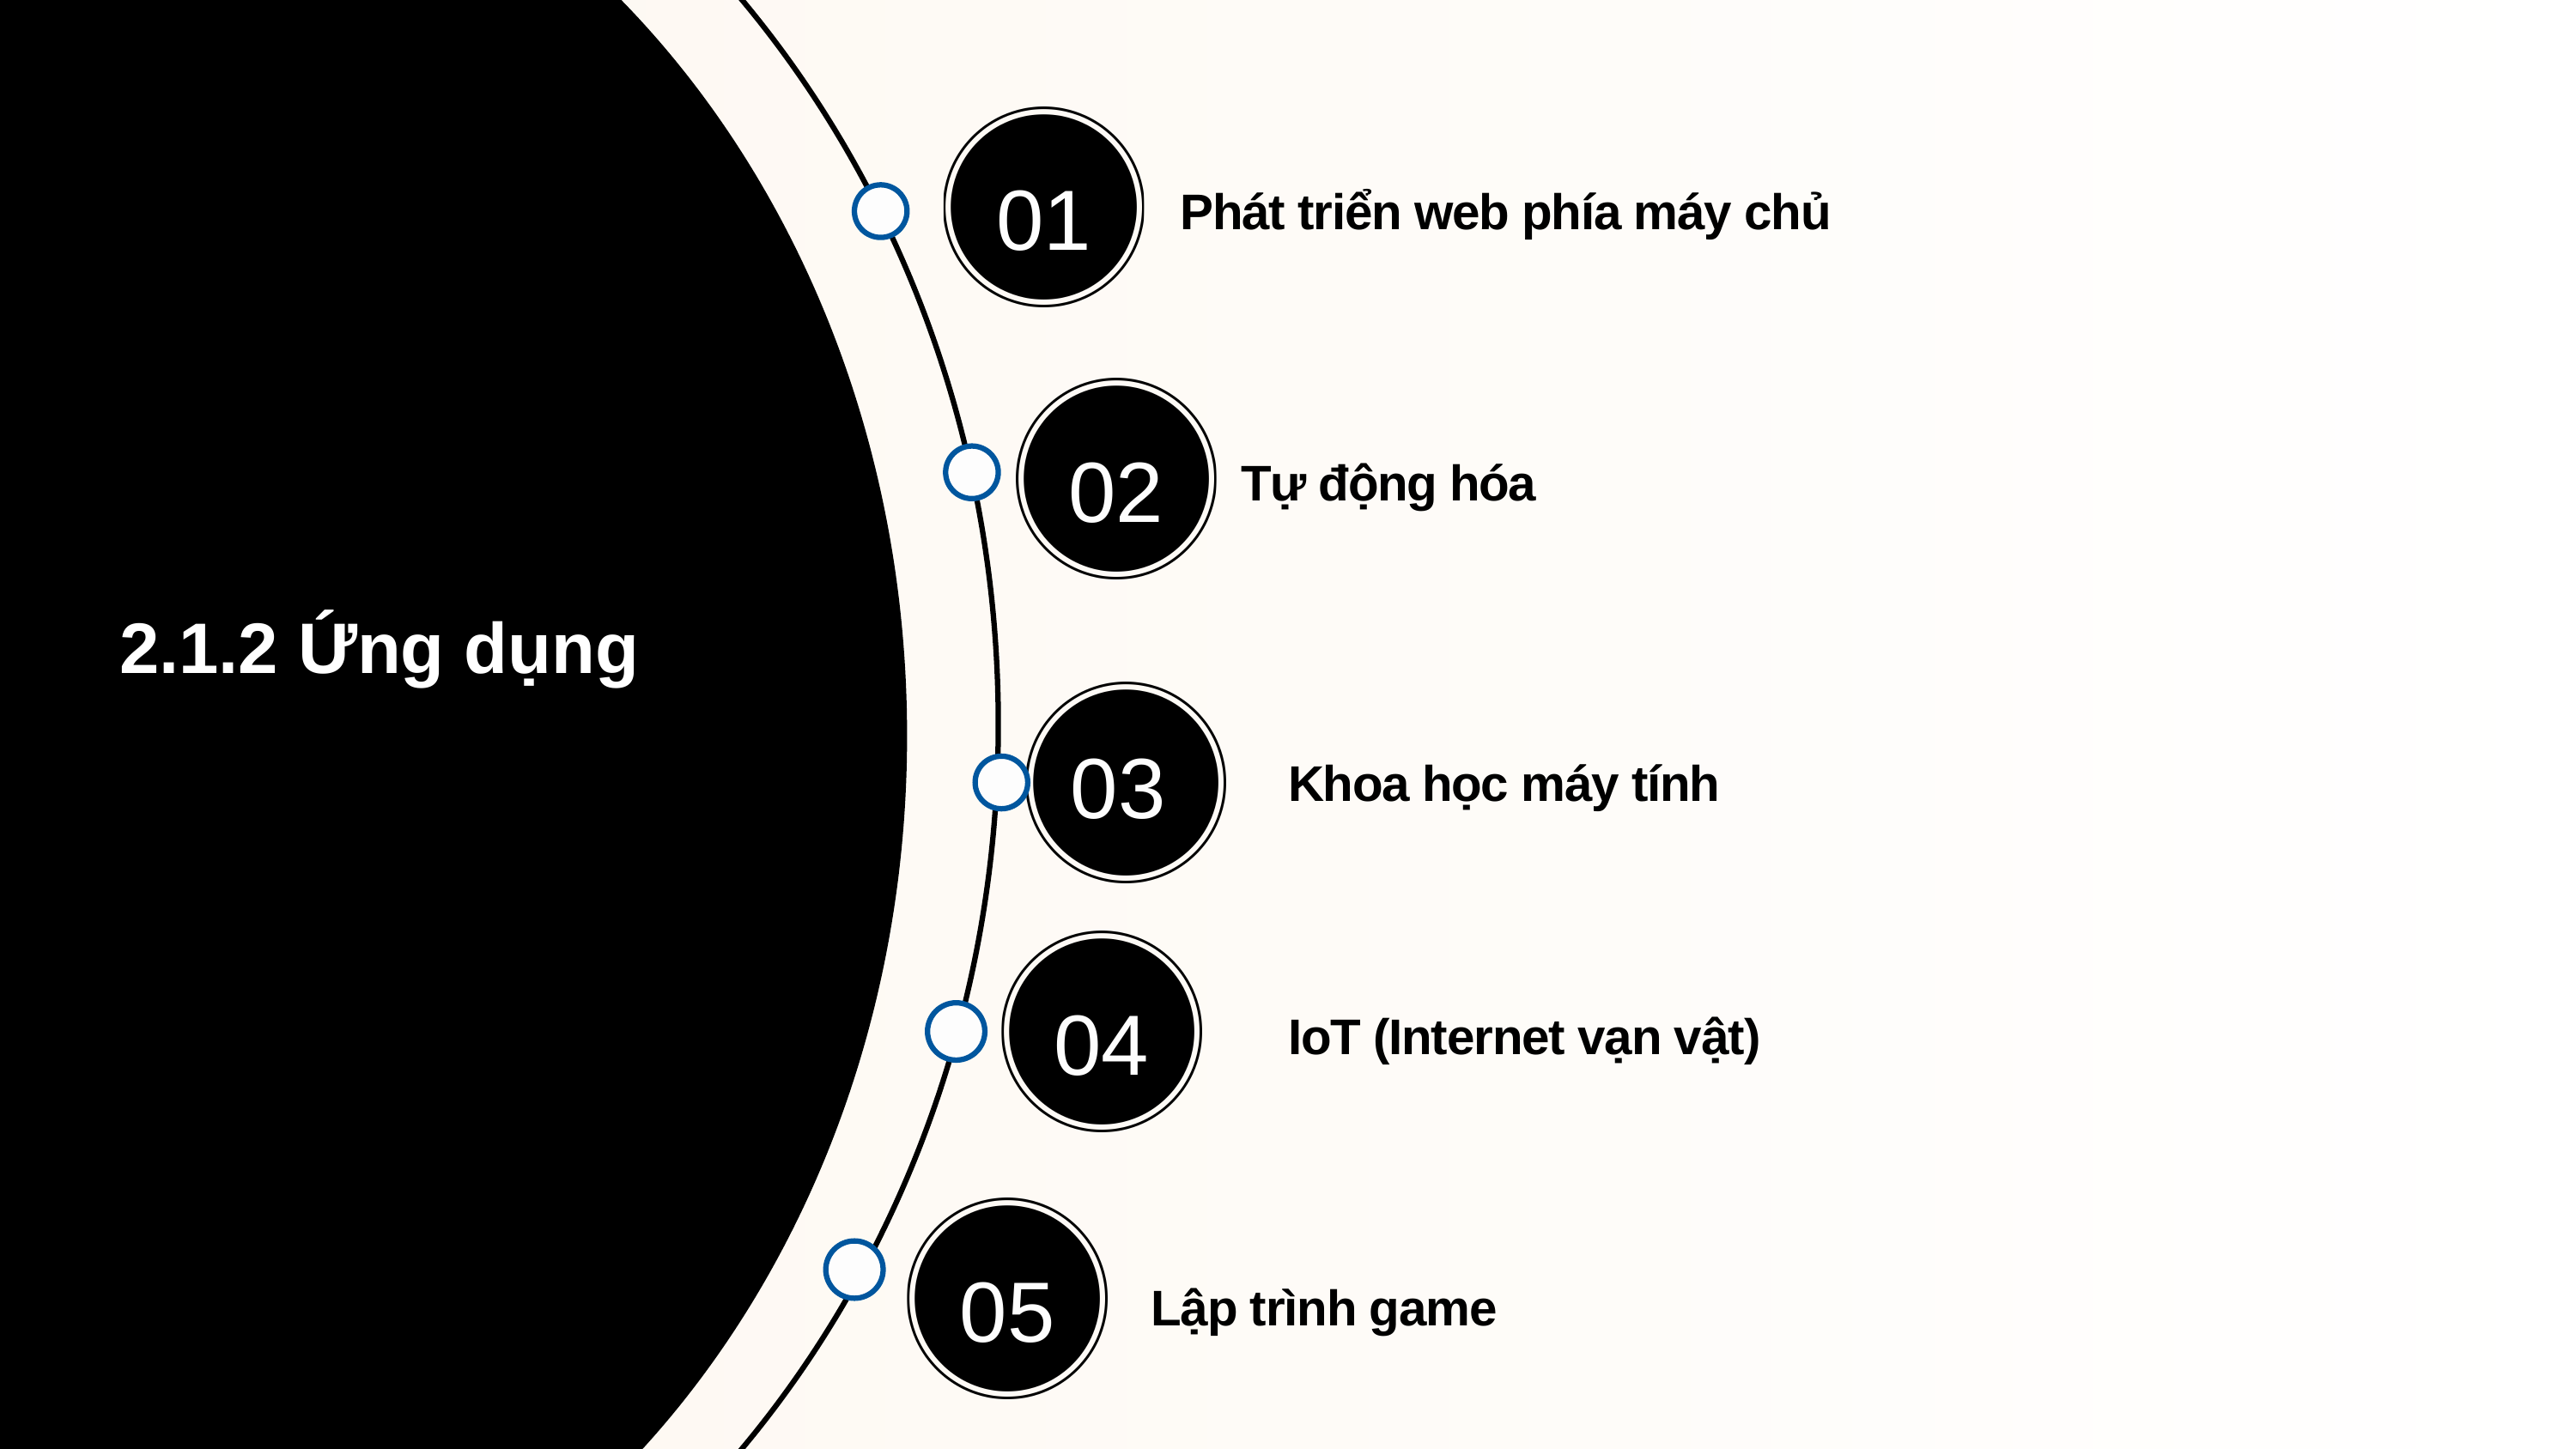

01
Phát triển web phía máy chủ

02
Tự động hóa

2.1.2 Ứng dụng

03
Khoa học máy tính

04
IoT (Internet vạn vật)

05

Lập trình game